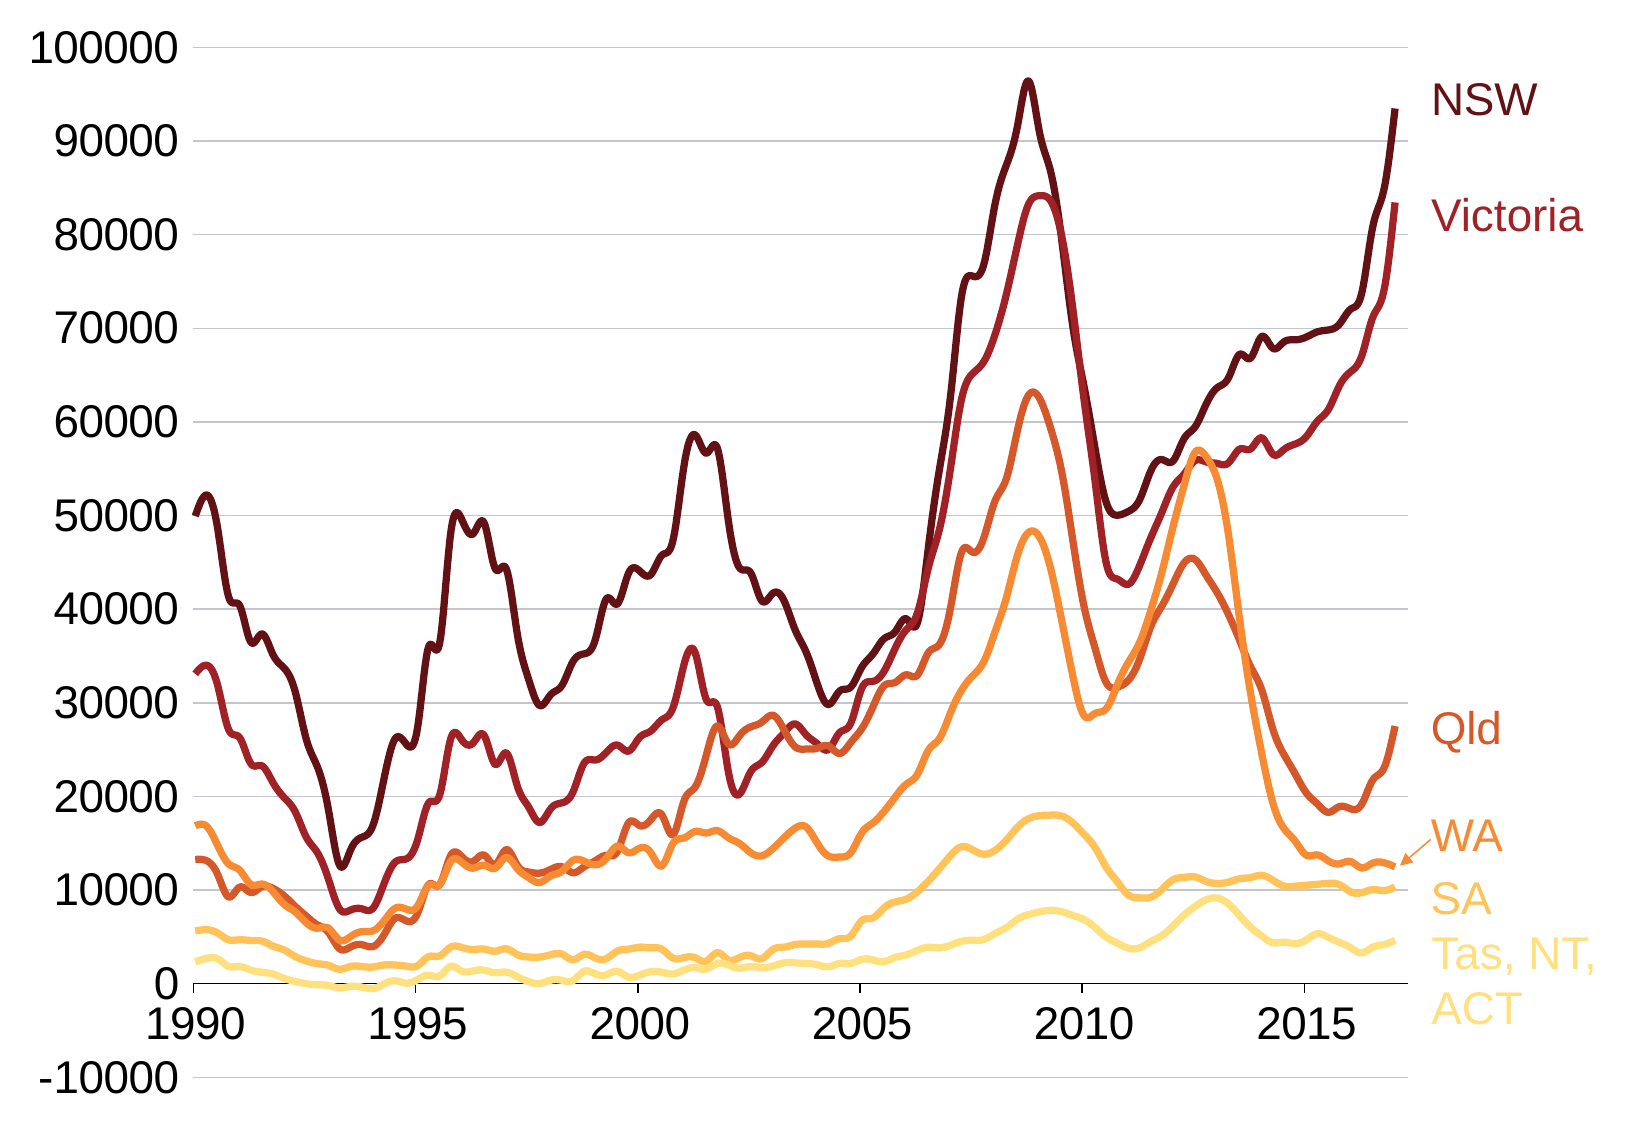

[unsupported chart]

NSW
Victoria
Qld
WA
SA
Tas, NT,
ACT